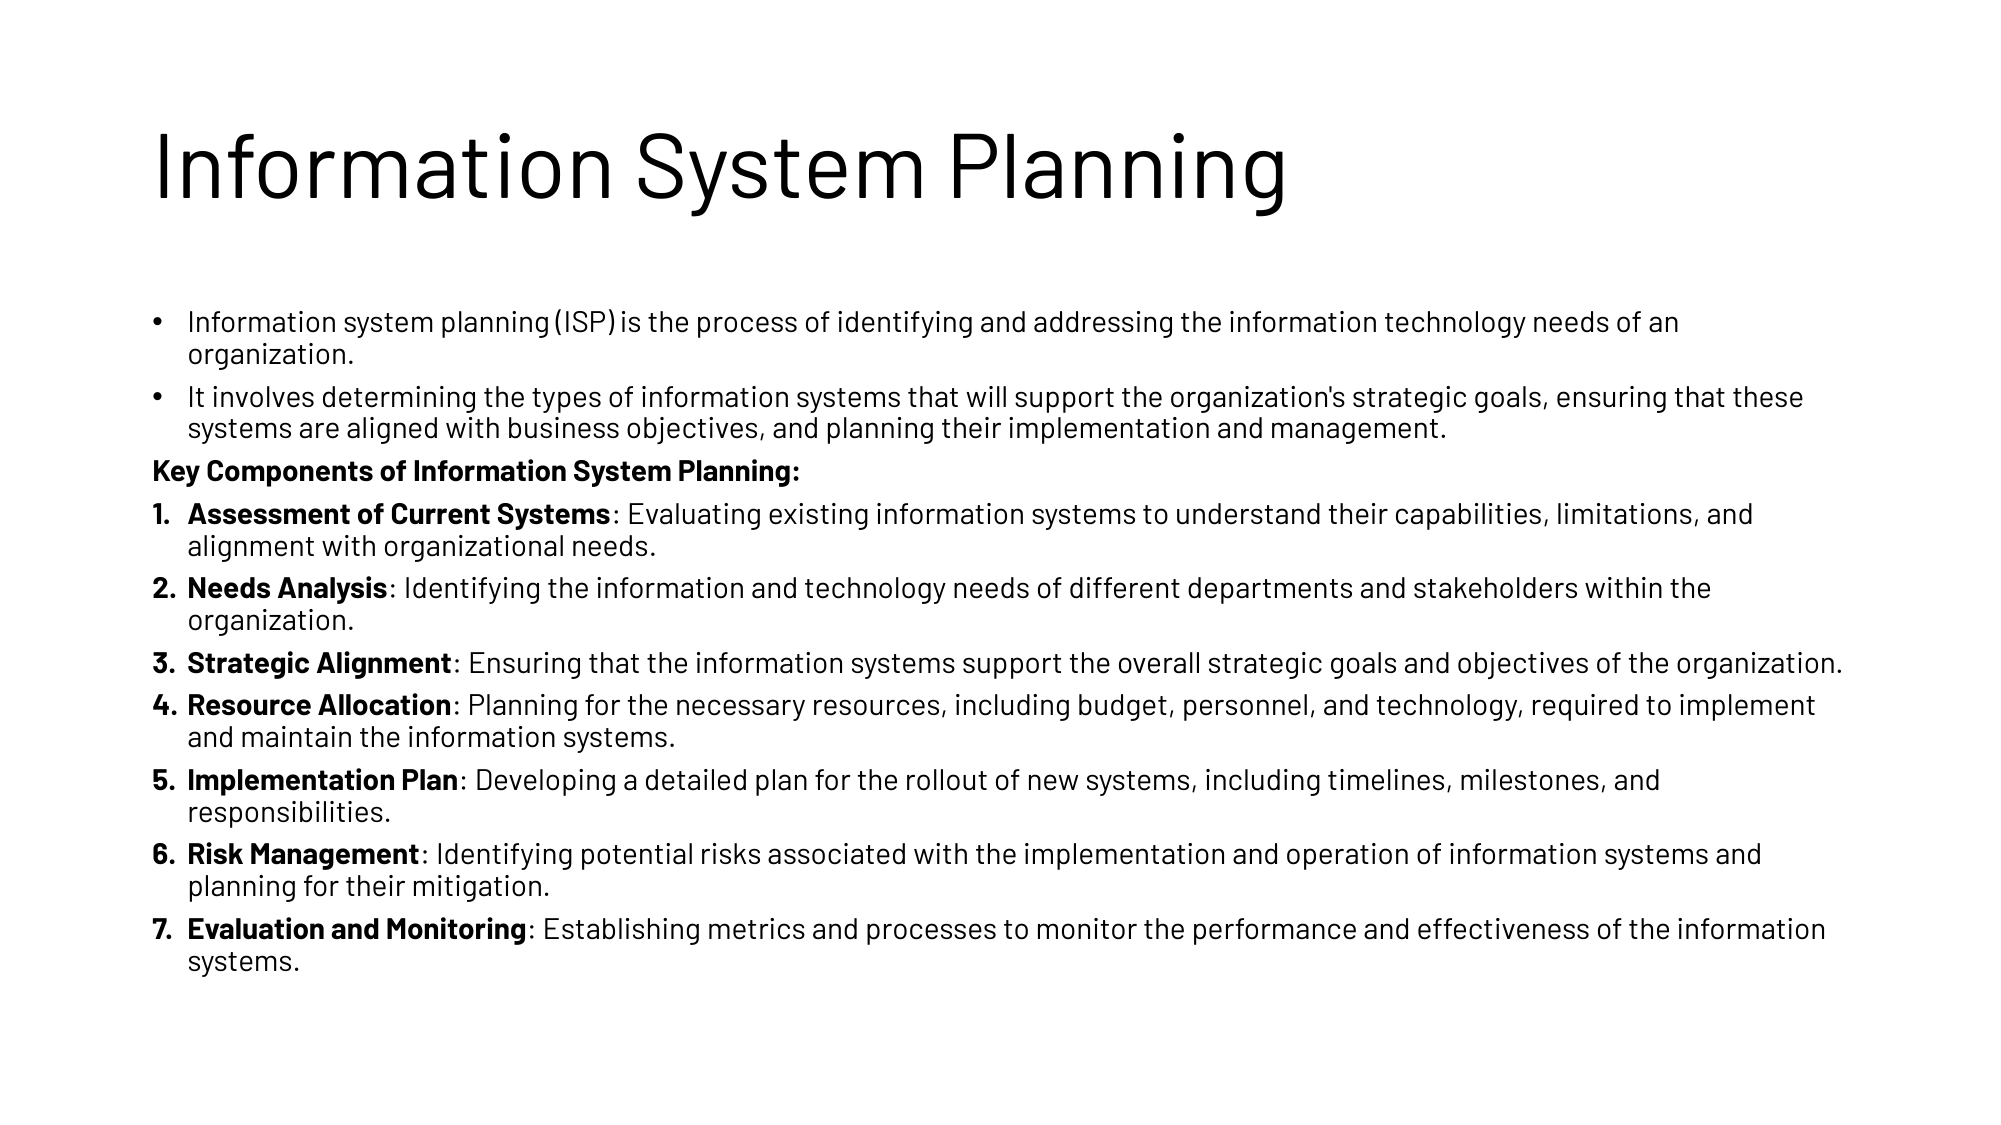

# Information System Planning
Information system planning (ISP) is the process of identifying and addressing the information technology needs of an organization.
It involves determining the types of information systems that will support the organization's strategic goals, ensuring that these systems are aligned with business objectives, and planning their implementation and management.
Key Components of Information System Planning:
Assessment of Current Systems: Evaluating existing information systems to understand their capabilities, limitations, and alignment with organizational needs.
Needs Analysis: Identifying the information and technology needs of different departments and stakeholders within the organization.
Strategic Alignment: Ensuring that the information systems support the overall strategic goals and objectives of the organization.
Resource Allocation: Planning for the necessary resources, including budget, personnel, and technology, required to implement and maintain the information systems.
Implementation Plan: Developing a detailed plan for the rollout of new systems, including timelines, milestones, and responsibilities.
Risk Management: Identifying potential risks associated with the implementation and operation of information systems and planning for their mitigation.
Evaluation and Monitoring: Establishing metrics and processes to monitor the performance and effectiveness of the information systems.